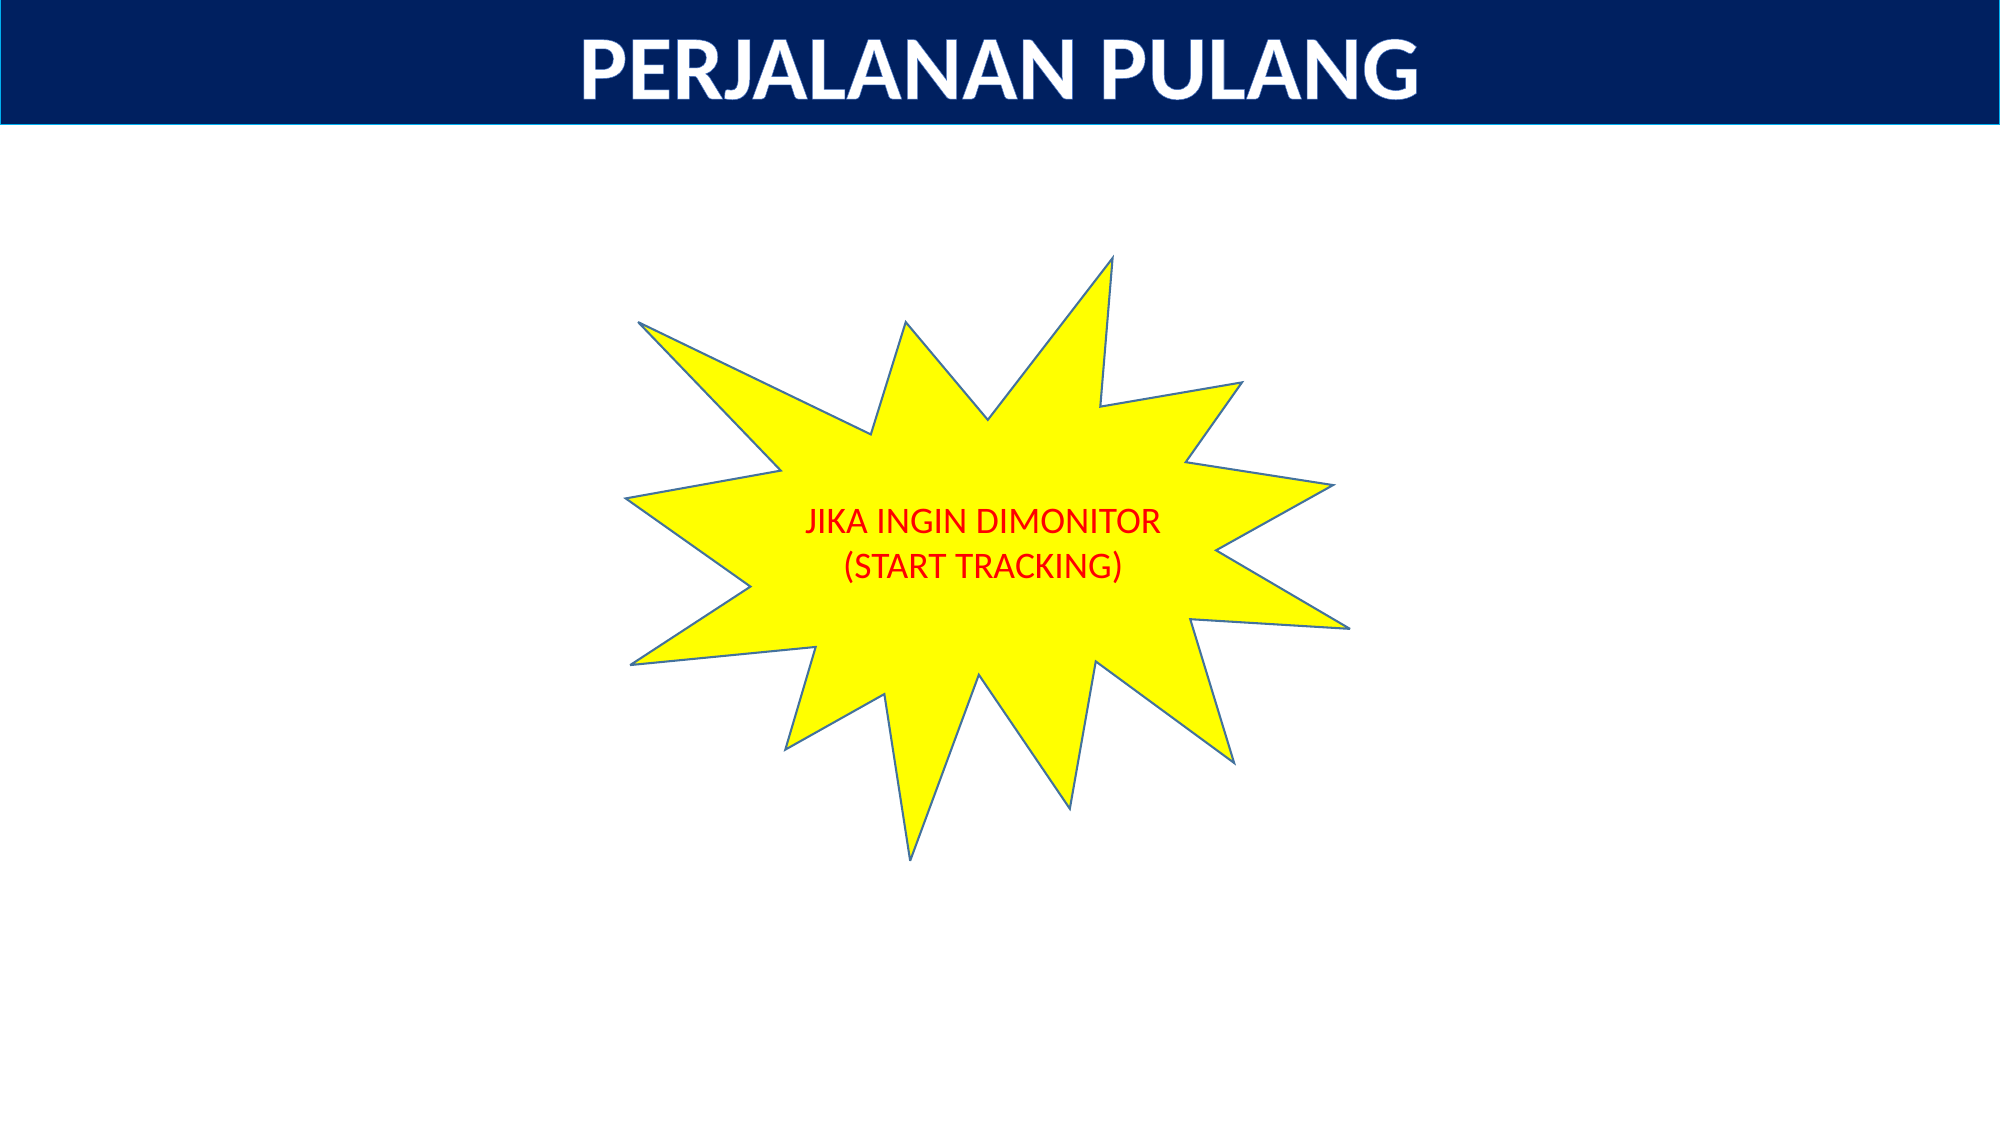

PERJALANAN PULANG
JIKA INGIN DIMONITOR
(START TRACKING)